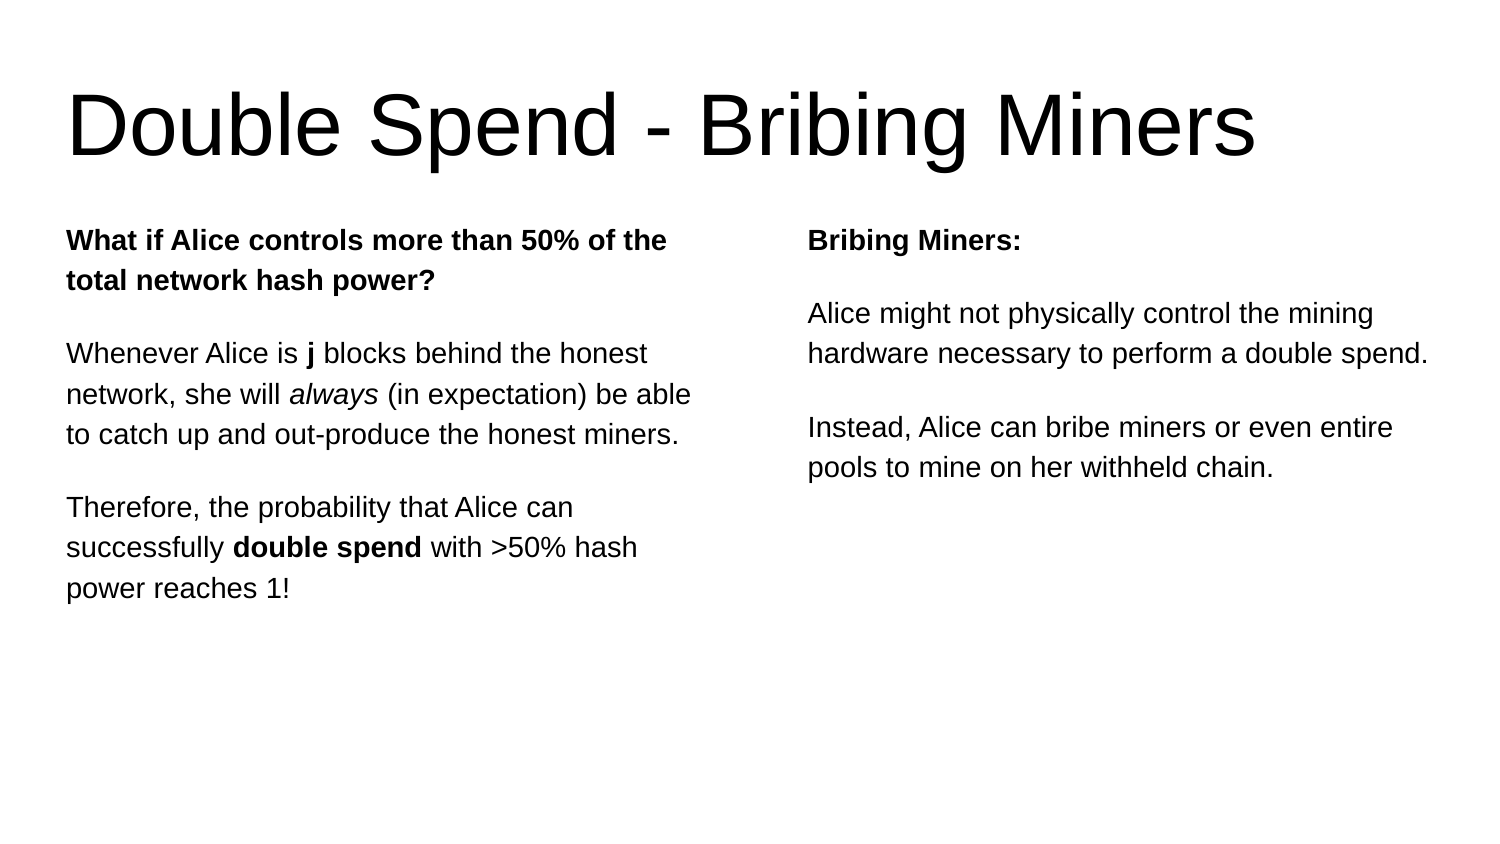

# Double Spend - Bribing Miners
What if Alice controls more than 50% of the total network hash power?
Whenever Alice is j blocks behind the honest network, she will always (in expectation) be able to catch up and out-produce the honest miners.
Therefore, the probability that Alice can successfully double spend with >50% hash power reaches 1!
Bribing Miners:
Alice might not physically control the mining hardware necessary to perform a double spend.
Instead, Alice can bribe miners or even entire pools to mine on her withheld chain.